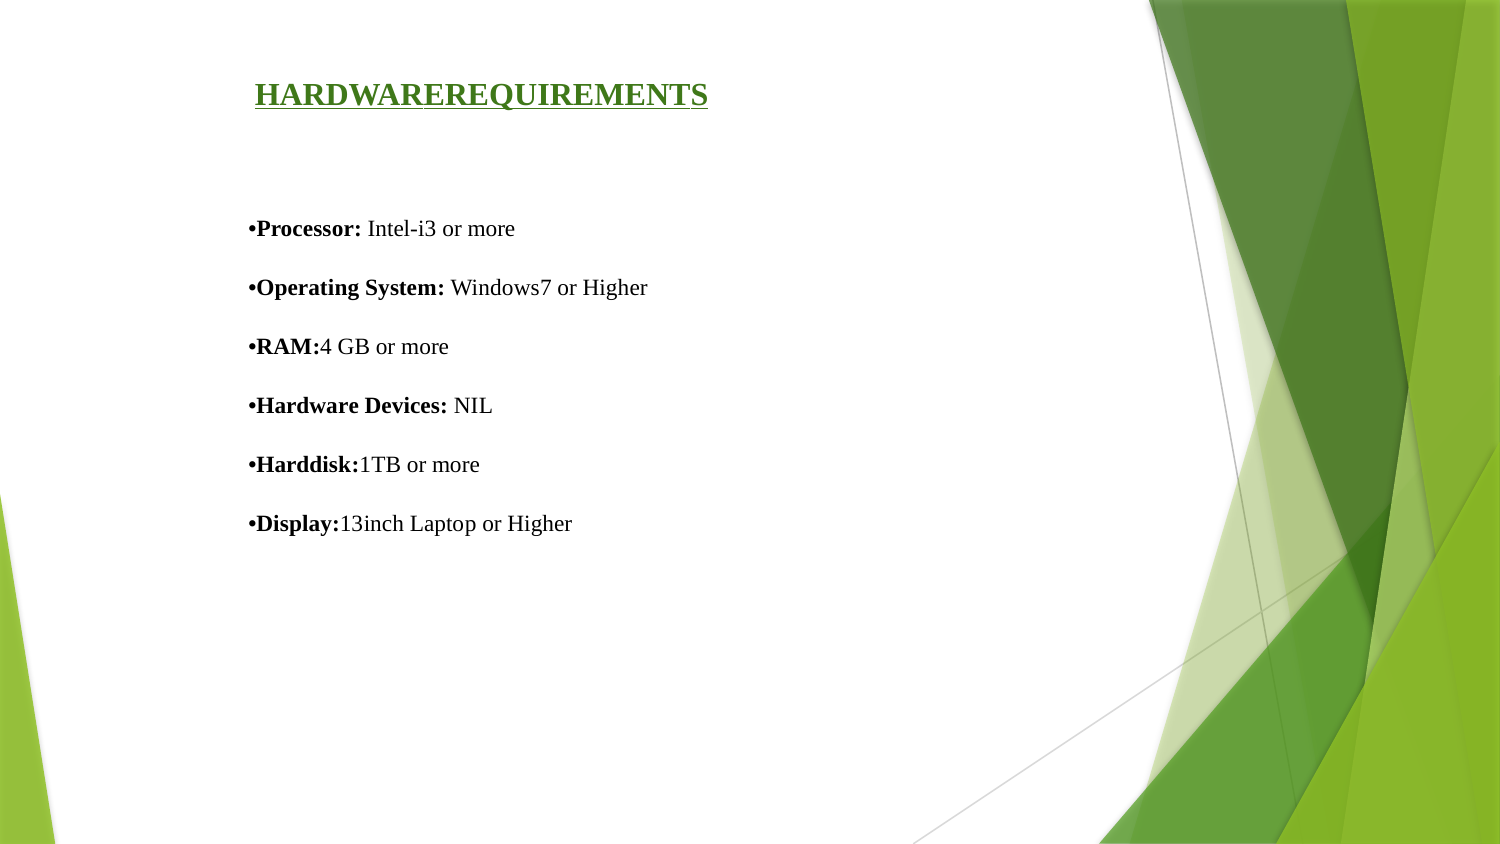

# HARDWAREREQUIREMENTS       •Processor: Intel-i3 or more   •Operating System: Windows7 or Higher   •RAM:4 GB or more   •Hardware Devices: NIL   •Harddisk:1TB or more   •Display:13inch Laptop or Higher